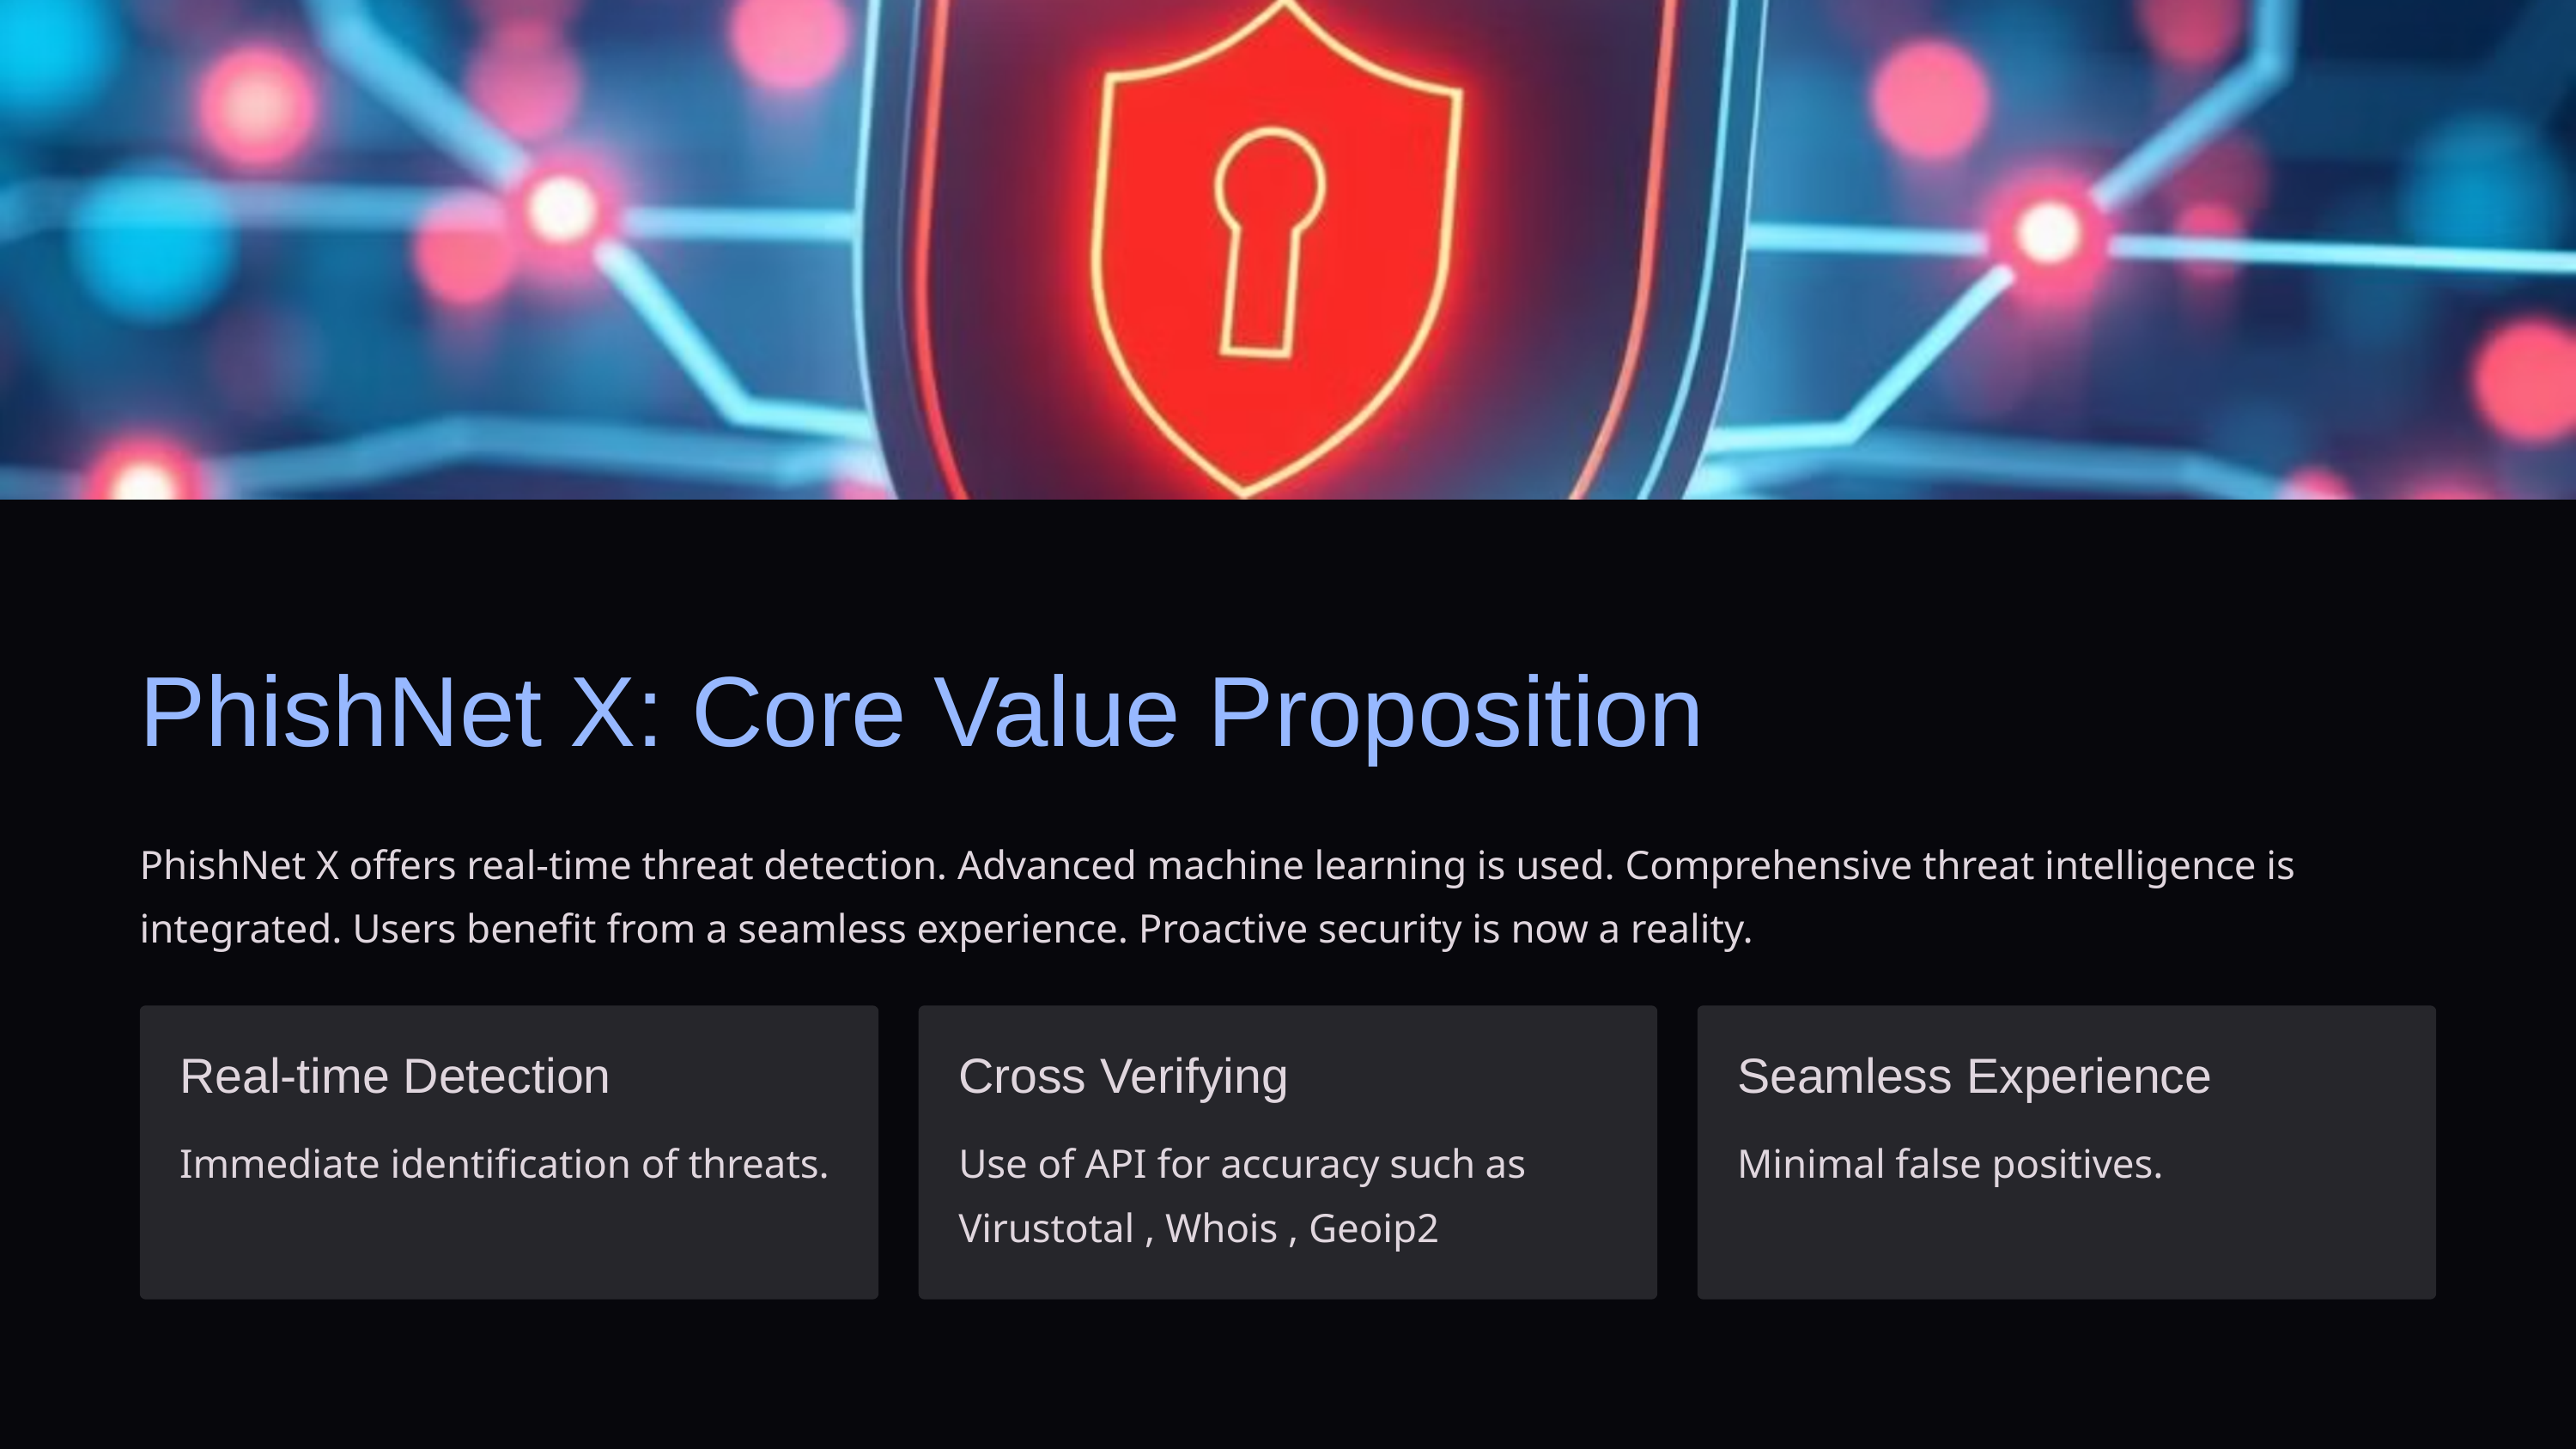

PhishNet X: Core Value Proposition

PhishNet X offers real-time threat detection. Advanced machine learning is used. Comprehensive threat intelligence is integrated. Users benefit from a seamless experience. Proactive security is now a reality.

Real-time Detection

Cross Verifying

Seamless Experience

Immediate identification of threats.

Use of API for accuracy such as Virustotal , Whois , Geoip2

Minimal false positives.